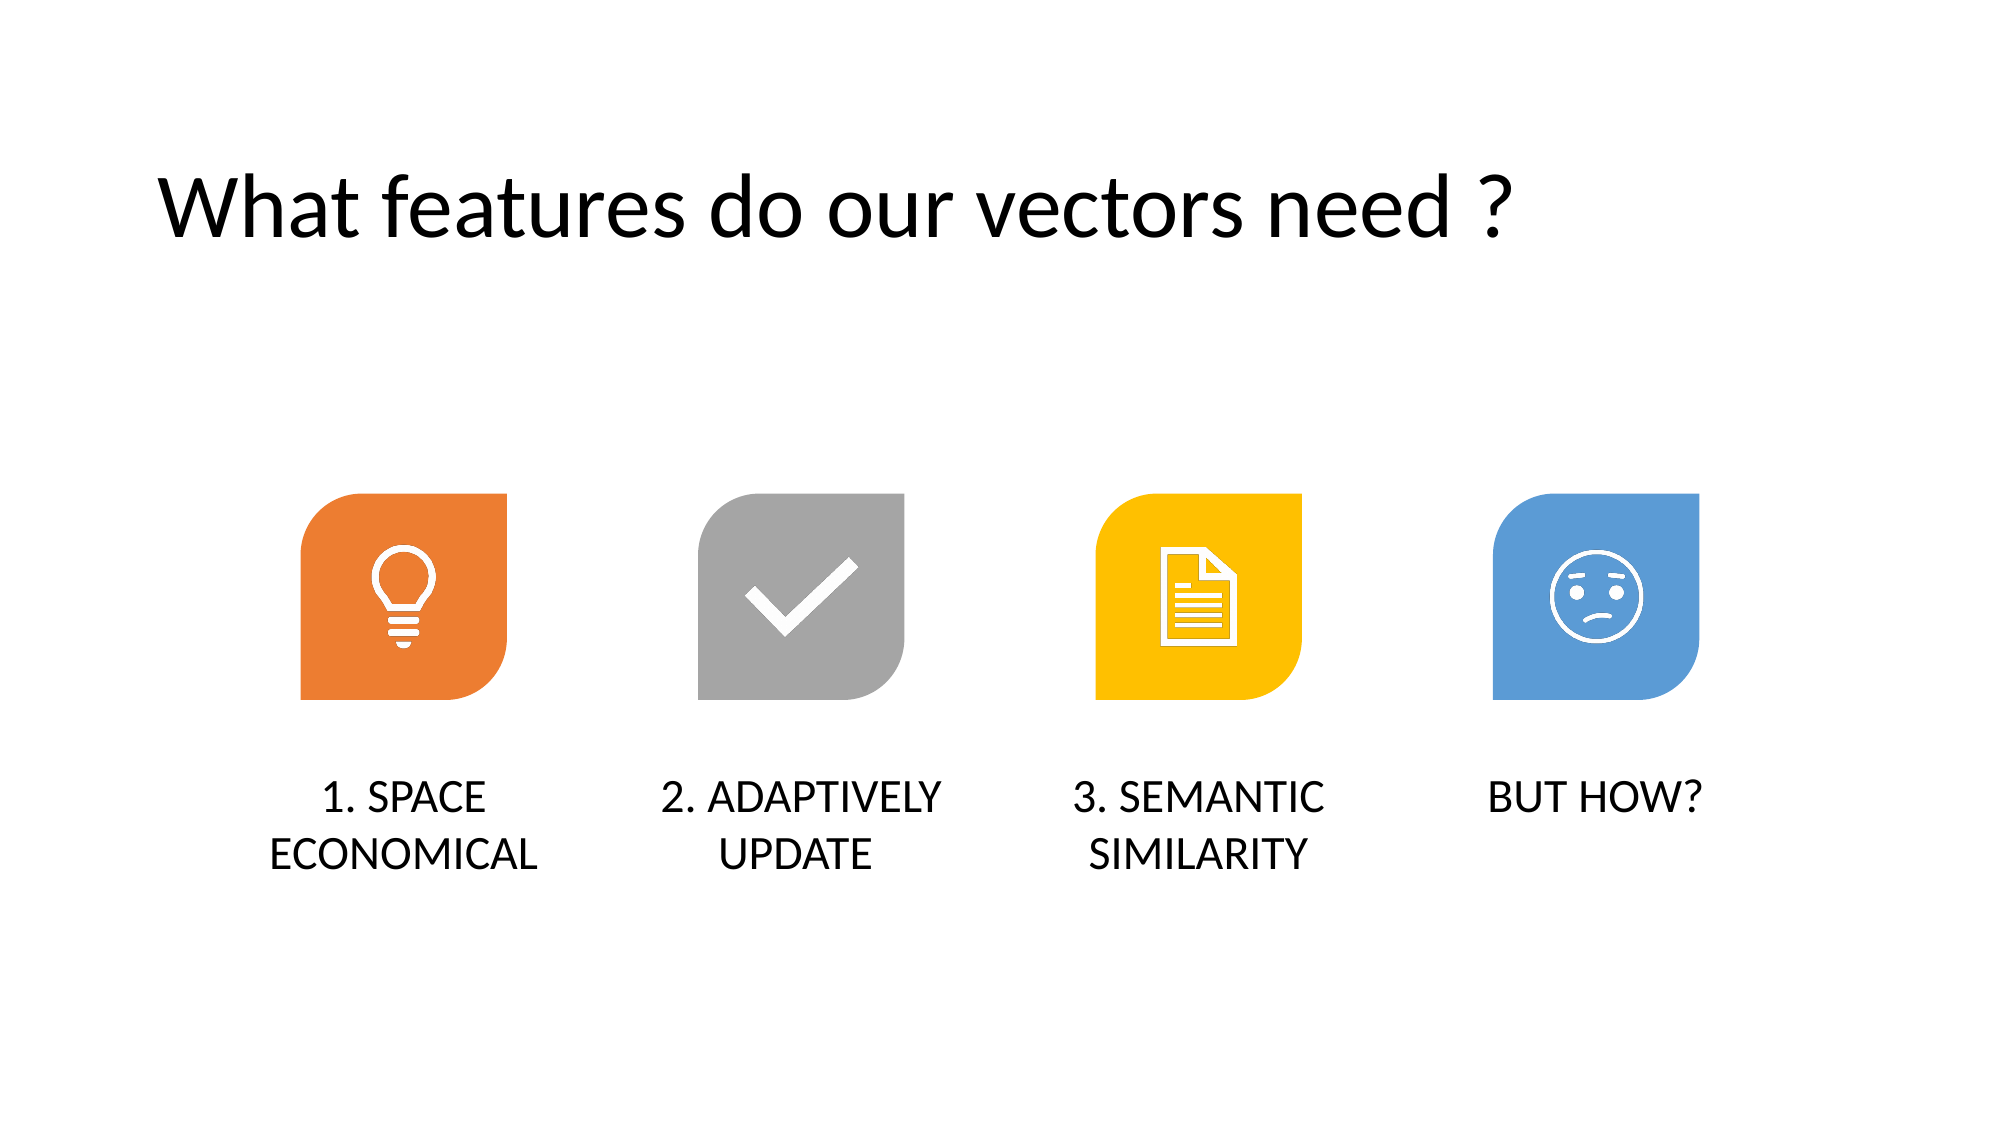

# What features do our vectors need ?
1. Space Economical
2. Adaptively Update
3. Semantic Similarity
But how?